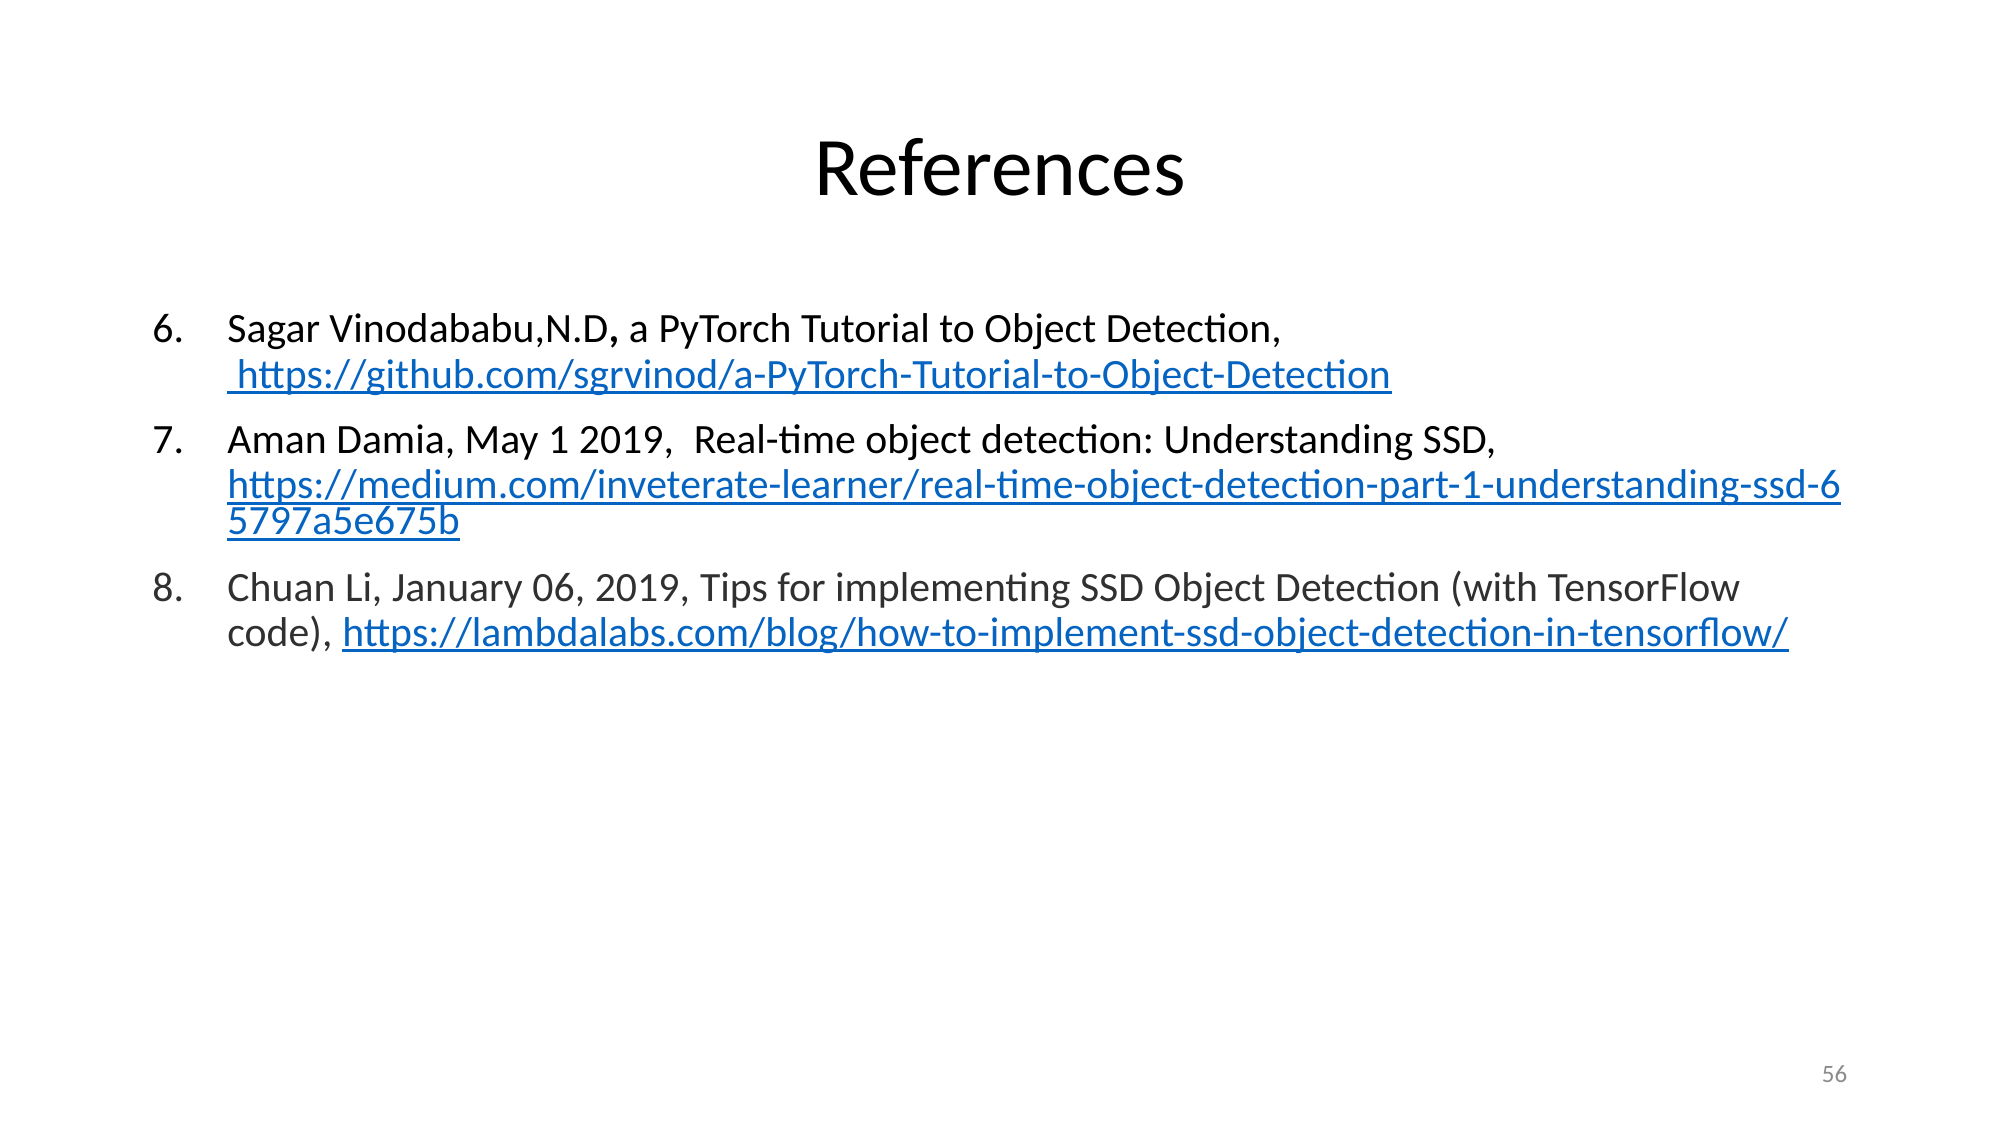

# References
Sagar Vinodababu,N.D, a PyTorch Tutorial to Object Detection, https://github.com/sgrvinod/a-PyTorch-Tutorial-to-Object-Detection
Aman Damia, May 1 2019,  Real-time object detection: Understanding SSD,  https://medium.com/inveterate-learner/real-time-object-detection-part-1-understanding-ssd-65797a5e675b
Chuan Li, January 06, 2019, Tips for implementing SSD Object Detection (with TensorFlow code), https://lambdalabs.com/blog/how-to-implement-ssd-object-detection-in-tensorflow/

56